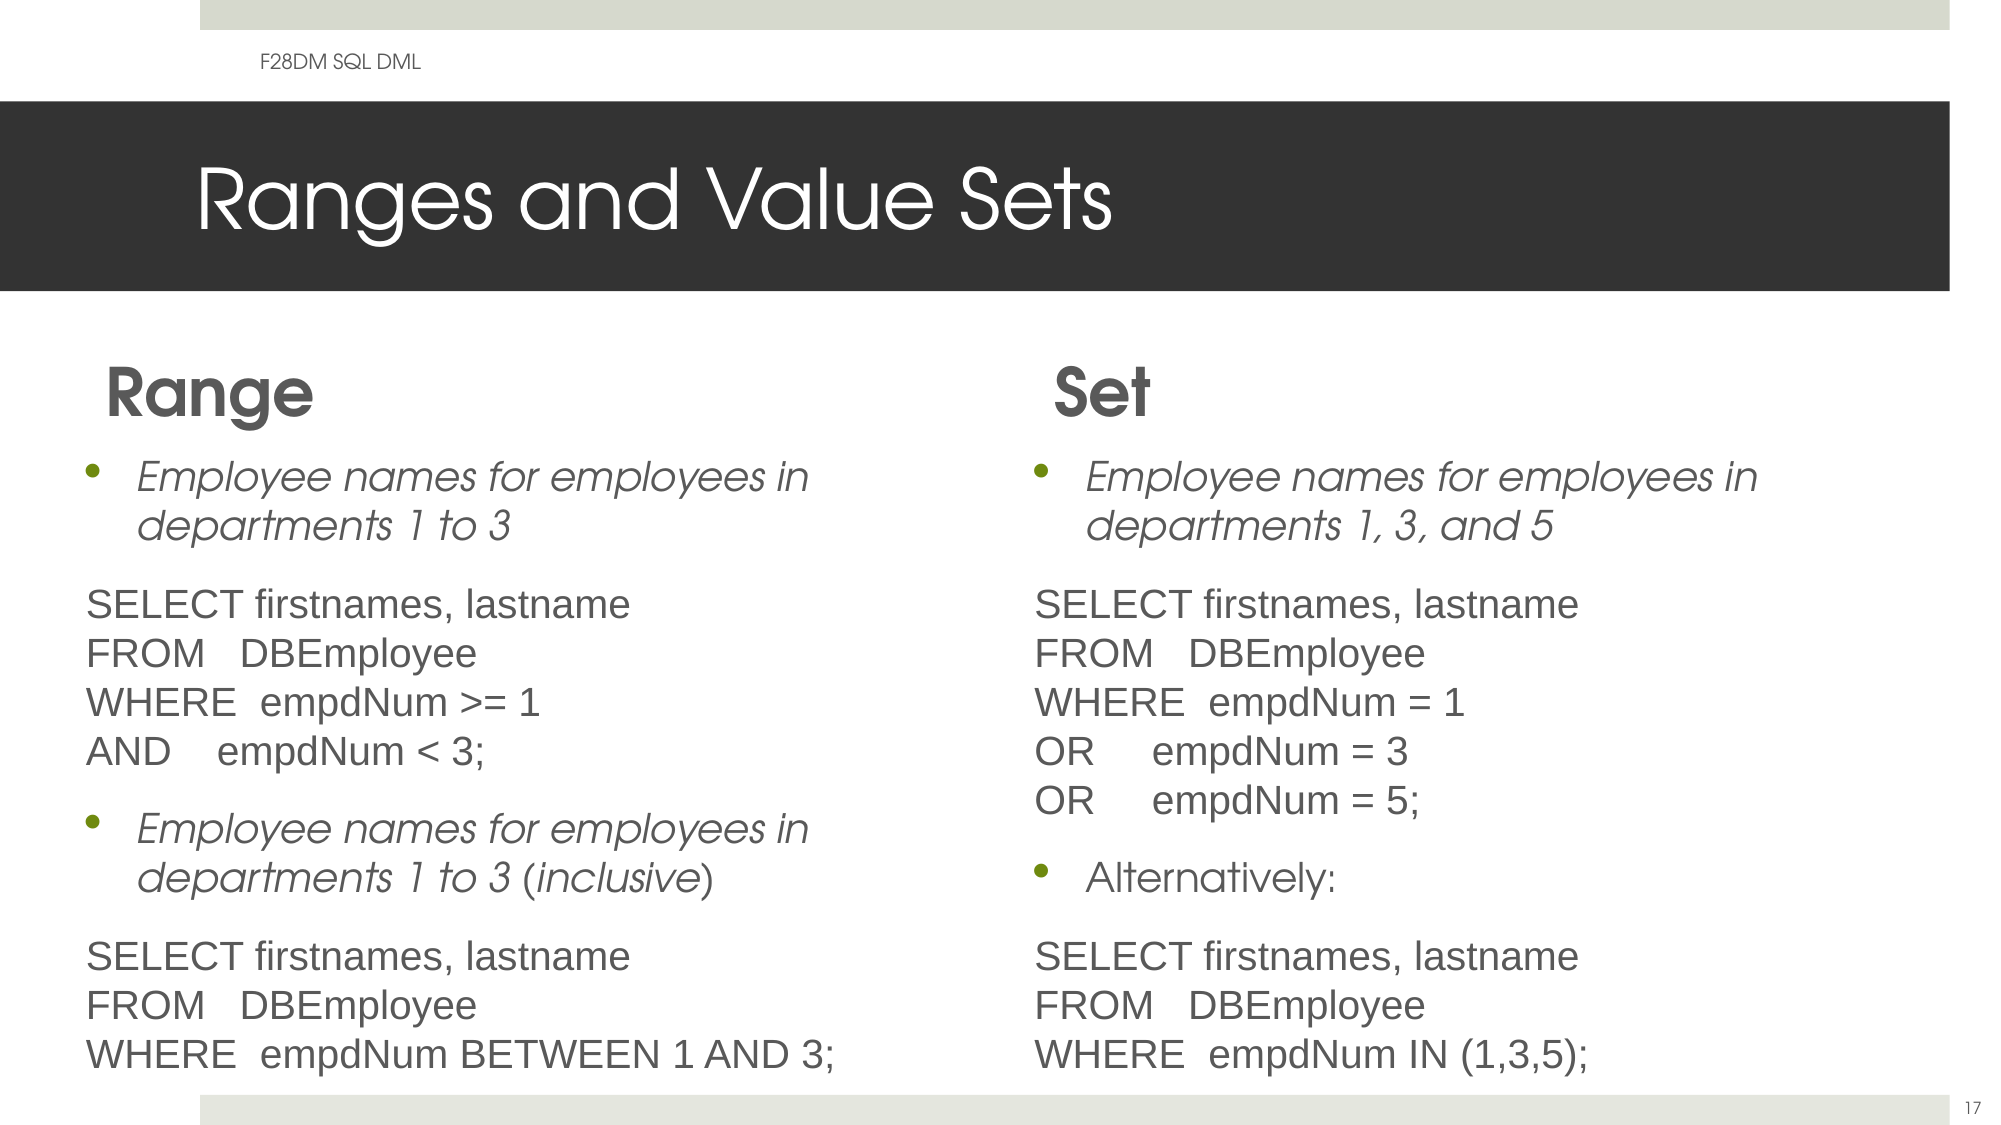

F28DM SQL DML

# Ranges and Value Sets
Range
Set
Employee names for employees in departments 1 to 3
SELECT firstnames, lastname
FROM   DBEmployee
WHERE  empdNum >= 1
AND    empdNum < 3;
Employee names for employees in departments 1 to 3 (inclusive)
SELECT firstnames, lastname
FROM   DBEmployee
WHERE  empdNum BETWEEN 1 AND 3;

Employee names for employees in departments 1, 3, and 5
SELECT firstnames, lastname
FROM   DBEmployee
WHERE  empdNum = 1
OR     empdNum = 3
OR     empdNum = 5;
Alternatively:
SELECT firstnames, lastname
FROM   DBEmployee
WHERE  empdNum IN (1,3,5);
17